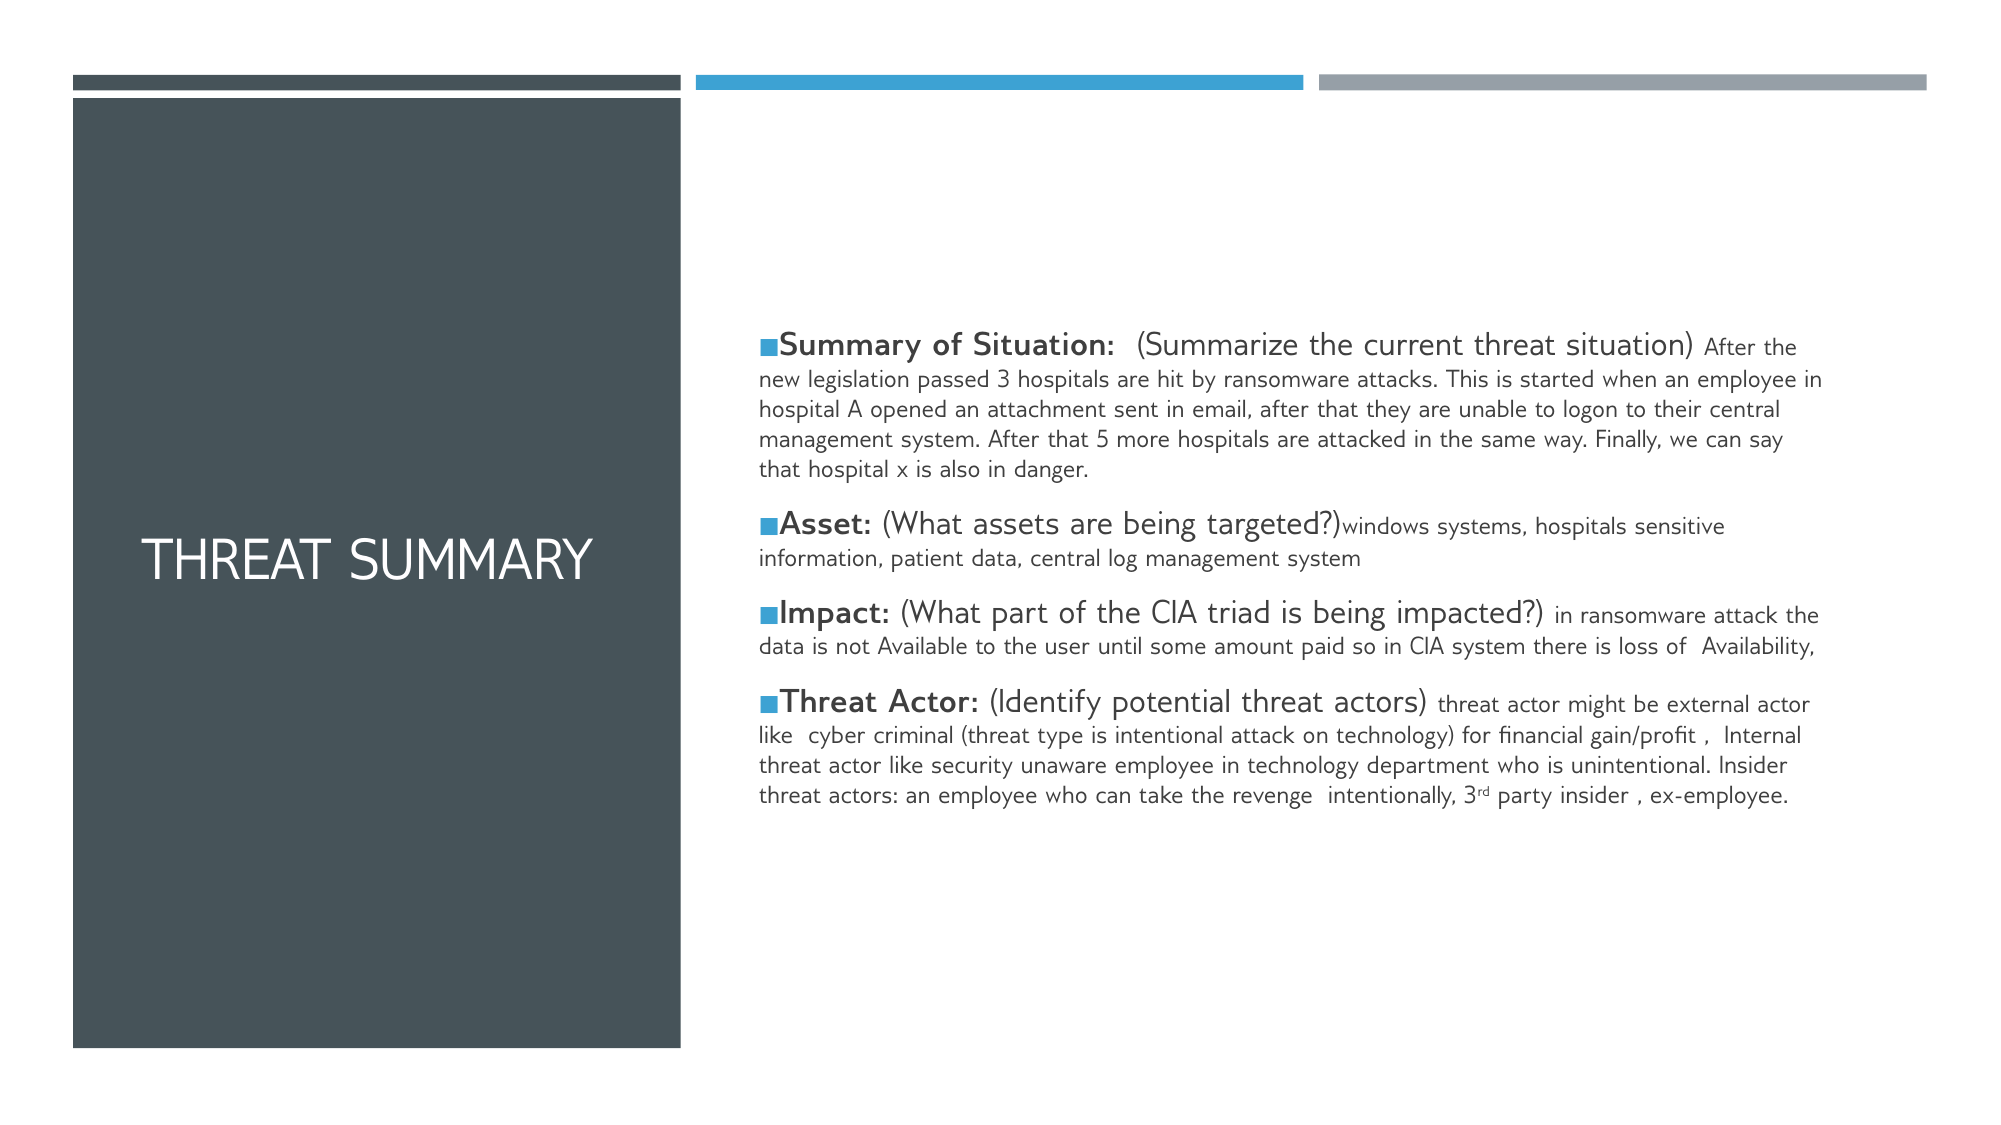

# THREAT SUMMARY
Summary of Situation:  (Summarize the current threat situation) After the new legislation passed 3 hospitals are hit by ransomware attacks. This is started when an employee in hospital A opened an attachment sent in email, after that they are unable to logon to their central management system. After that 5 more hospitals are attacked in the same way. Finally, we can say that hospital x is also in danger.
Asset: (What assets are being targeted?)windows systems, hospitals sensitive information, patient data, central log management system
Impact: (What part of the CIA triad is being impacted?) in ransomware attack the data is not Available to the user until some amount paid so in CIA system there is loss of  Availability,
Threat Actor: (Identify potential threat actors) threat actor might be external actor like  cyber criminal (threat type is intentional attack on technology) for financial gain/profit ,  Internal threat actor like security unaware employee in technology department who is unintentional. Insider threat actors: an employee who can take the revenge  intentionally, 3rd party insider , ex-employee.